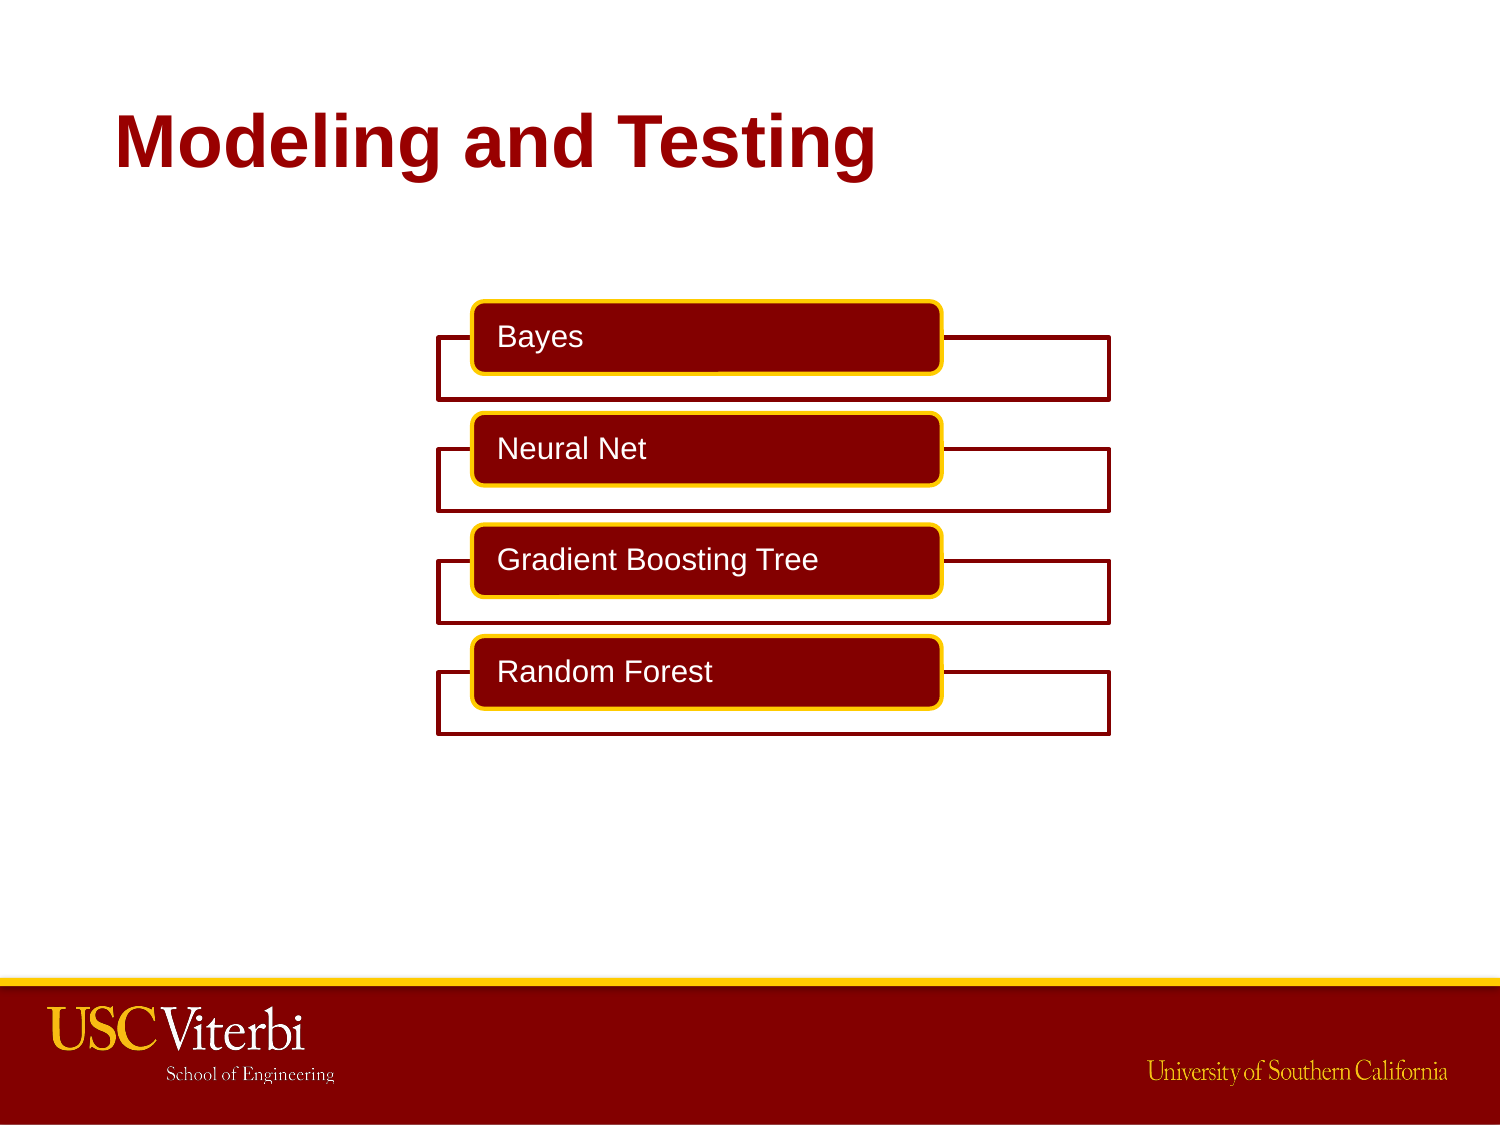

Modeling and Testing
Bayes
Neural Net
Gradient Boosting Tree
Random Forest